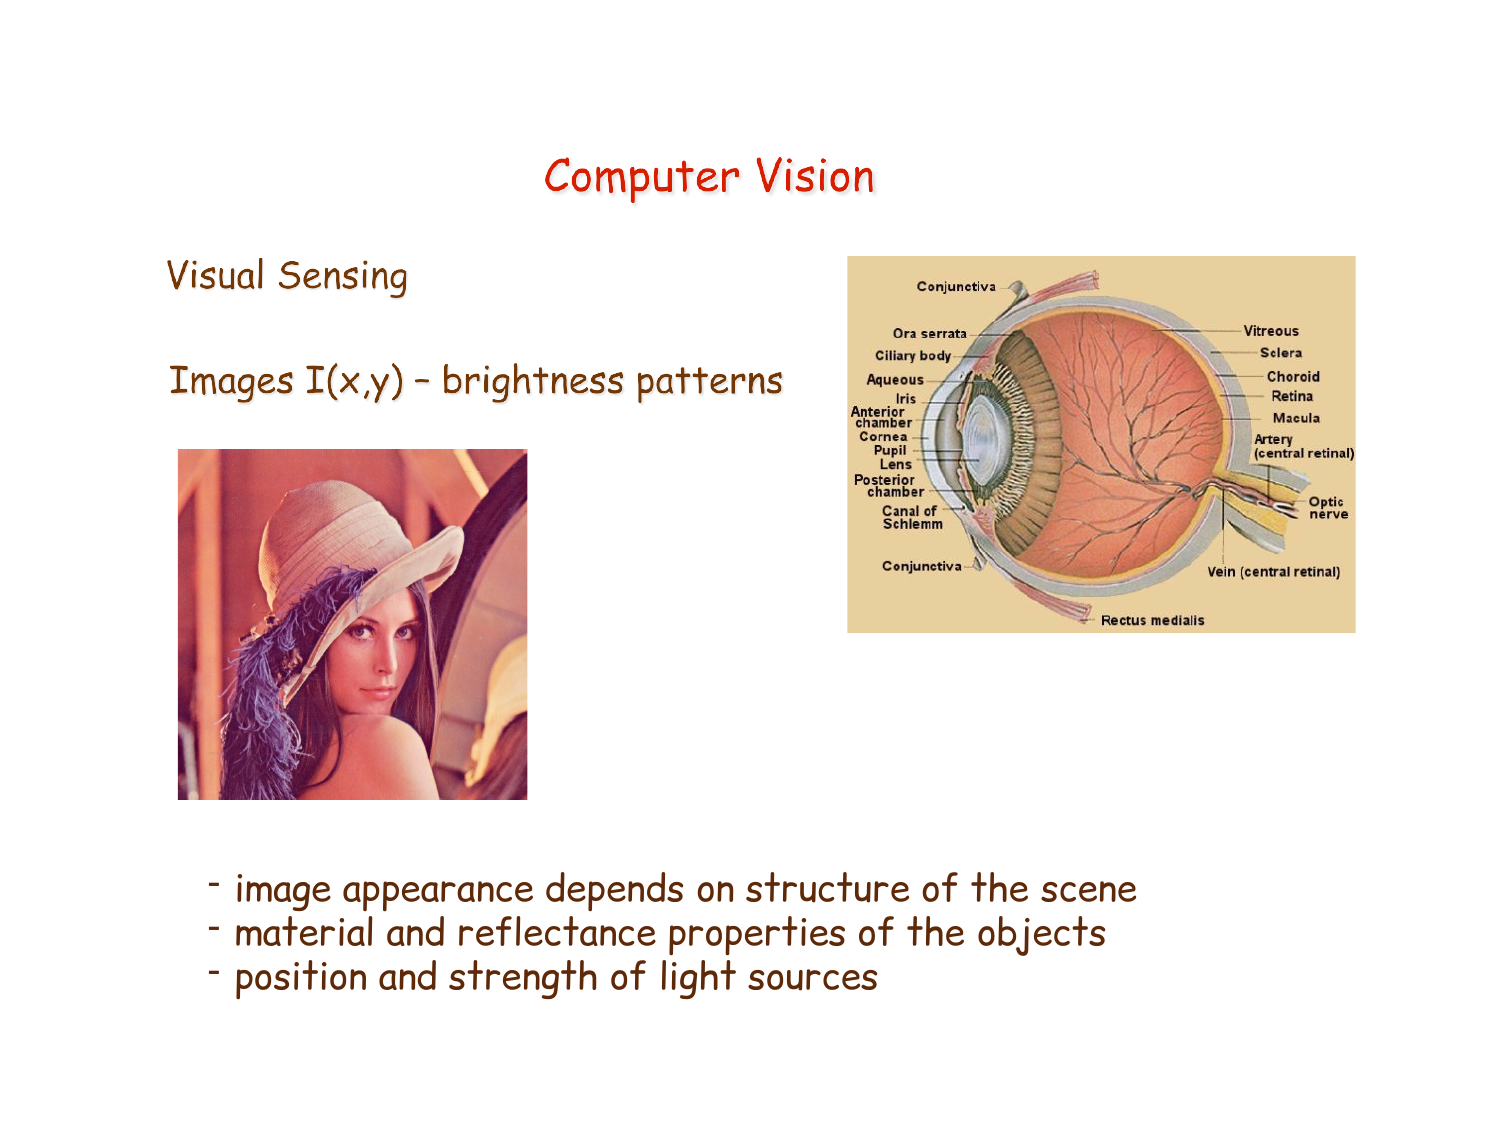

image appearance depends on structure of the scene
material and reflectance properties of the objects
position and strength of light sources